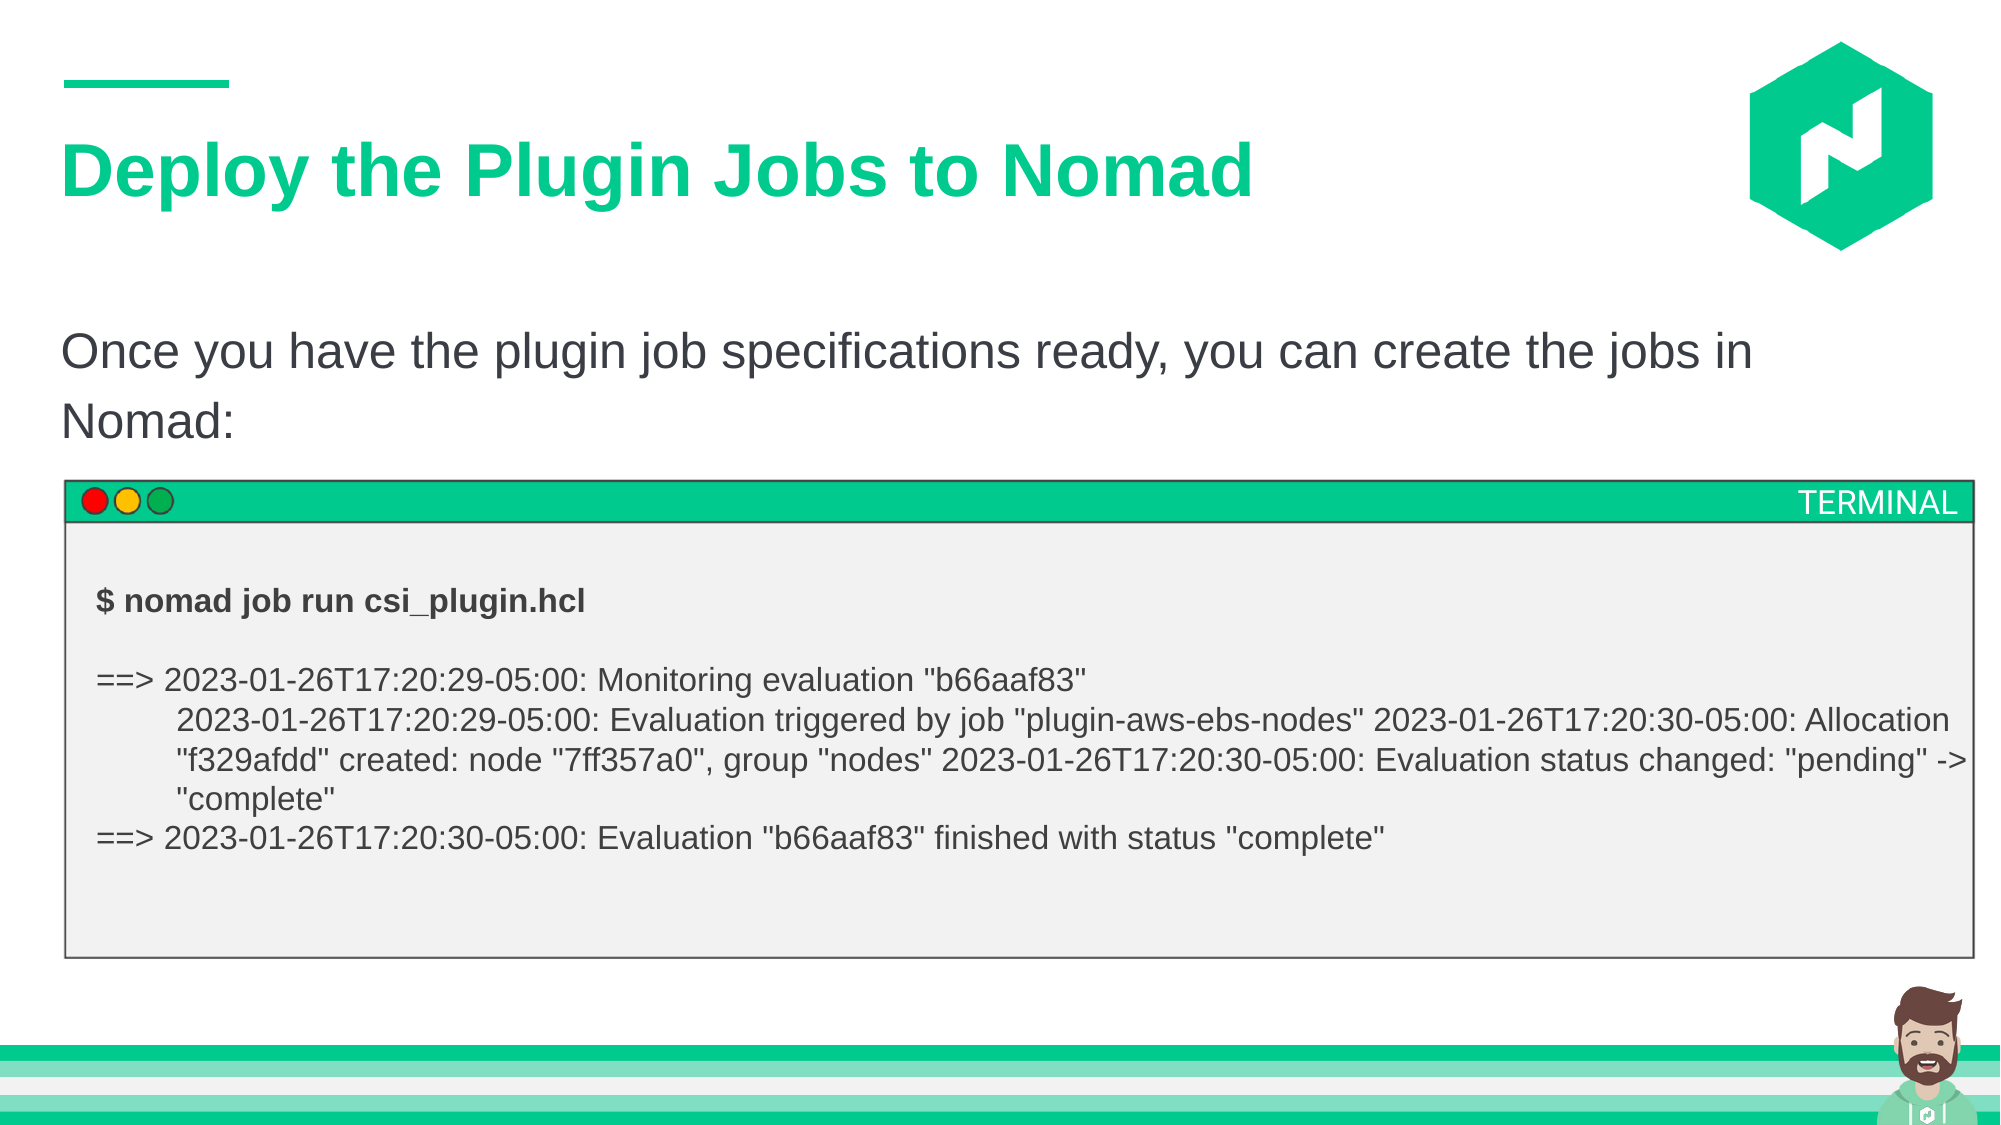

Deploy the Plugin Jobs to Nomad
Once you have the plugin job specifications ready, you can create the jobs in Nomad:

TERMINAL
$ nomad job run csi_plugin.hcl
==> 2023-01-26T17:20:29-05:00: Monitoring evaluation "b66aaf83"
2023-01-26T17:20:29-05:00: Evaluation triggered by job "plugin-aws-ebs-nodes" 2023-01-26T17:20:30-05:00: Allocation "f329afdd" created: node "7ff357a0", group "nodes" 2023-01-26T17:20:30-05:00: Evaluation status changed: "pending" -> "complete"
==> 2023-01-26T17:20:30-05:00: Evaluation "b66aaf83" finished with status "complete"